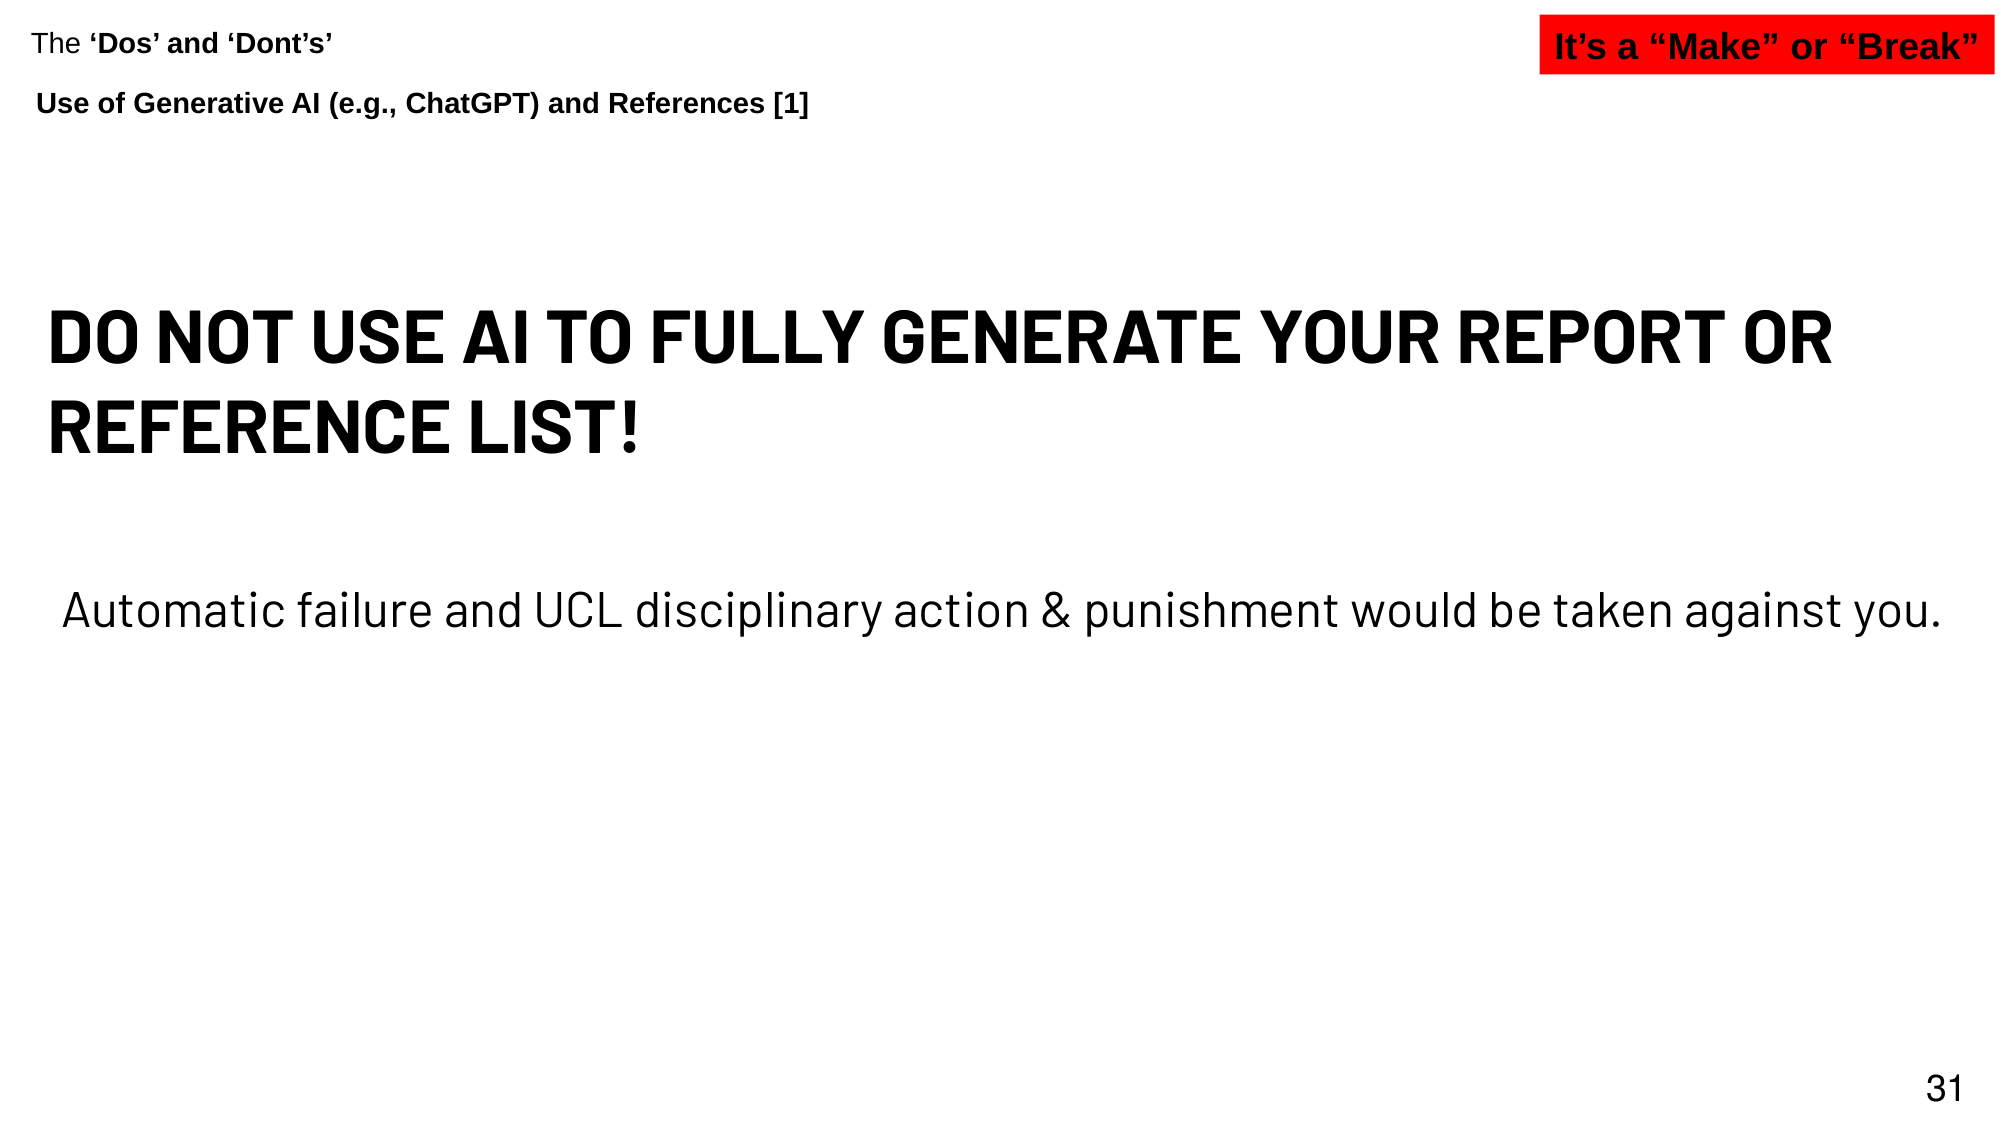

It’s a “Make” or “Break”
The ‘Dos’ and ‘Dont’s’
Use of Generative AI (e.g., ChatGPT) and References [1]
DO NOT USE AI TO FULLY GENERATE YOUR REPORT OR REFERENCE LIST!
Automatic failure and UCL disciplinary action & punishment would be taken against you.
31